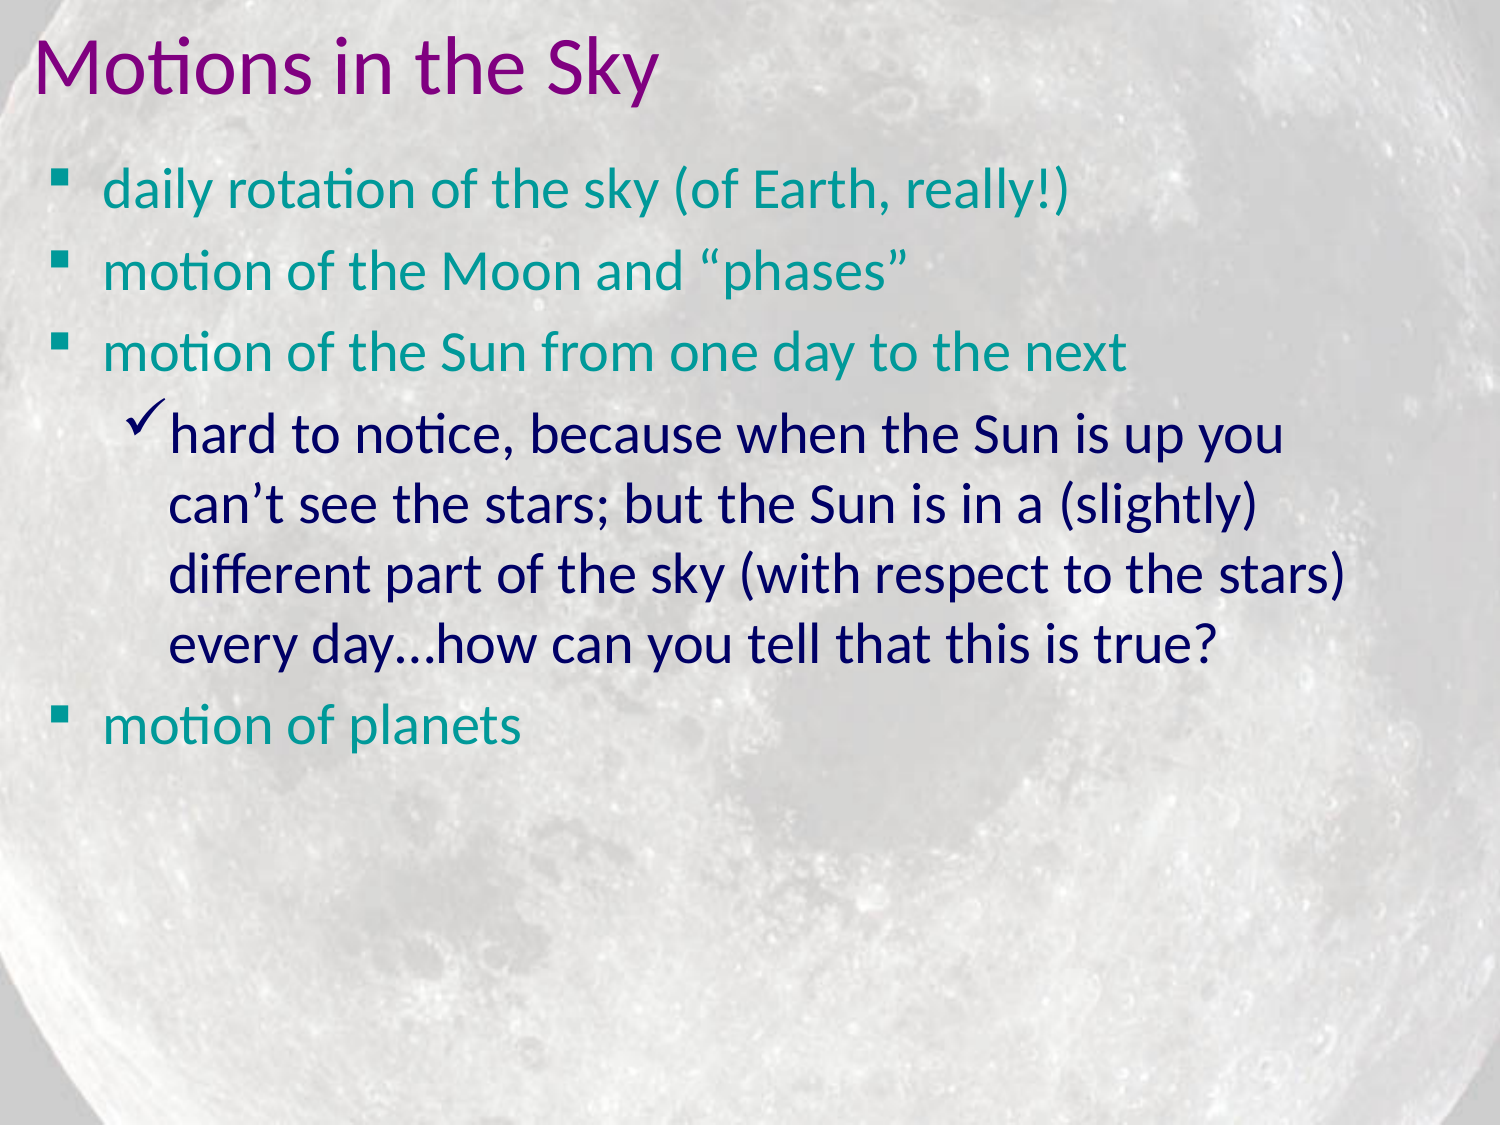

Motions in the Sky
daily rotation of the sky (of Earth, really!)
motion of the Moon and “phases”
motion of the Sun from one day to the next
hard to notice, because when the Sun is up you can’t see the stars; but the Sun is in a (slightly) different part of the sky (with respect to the stars) every day…how can you tell that this is true?
motion of planets